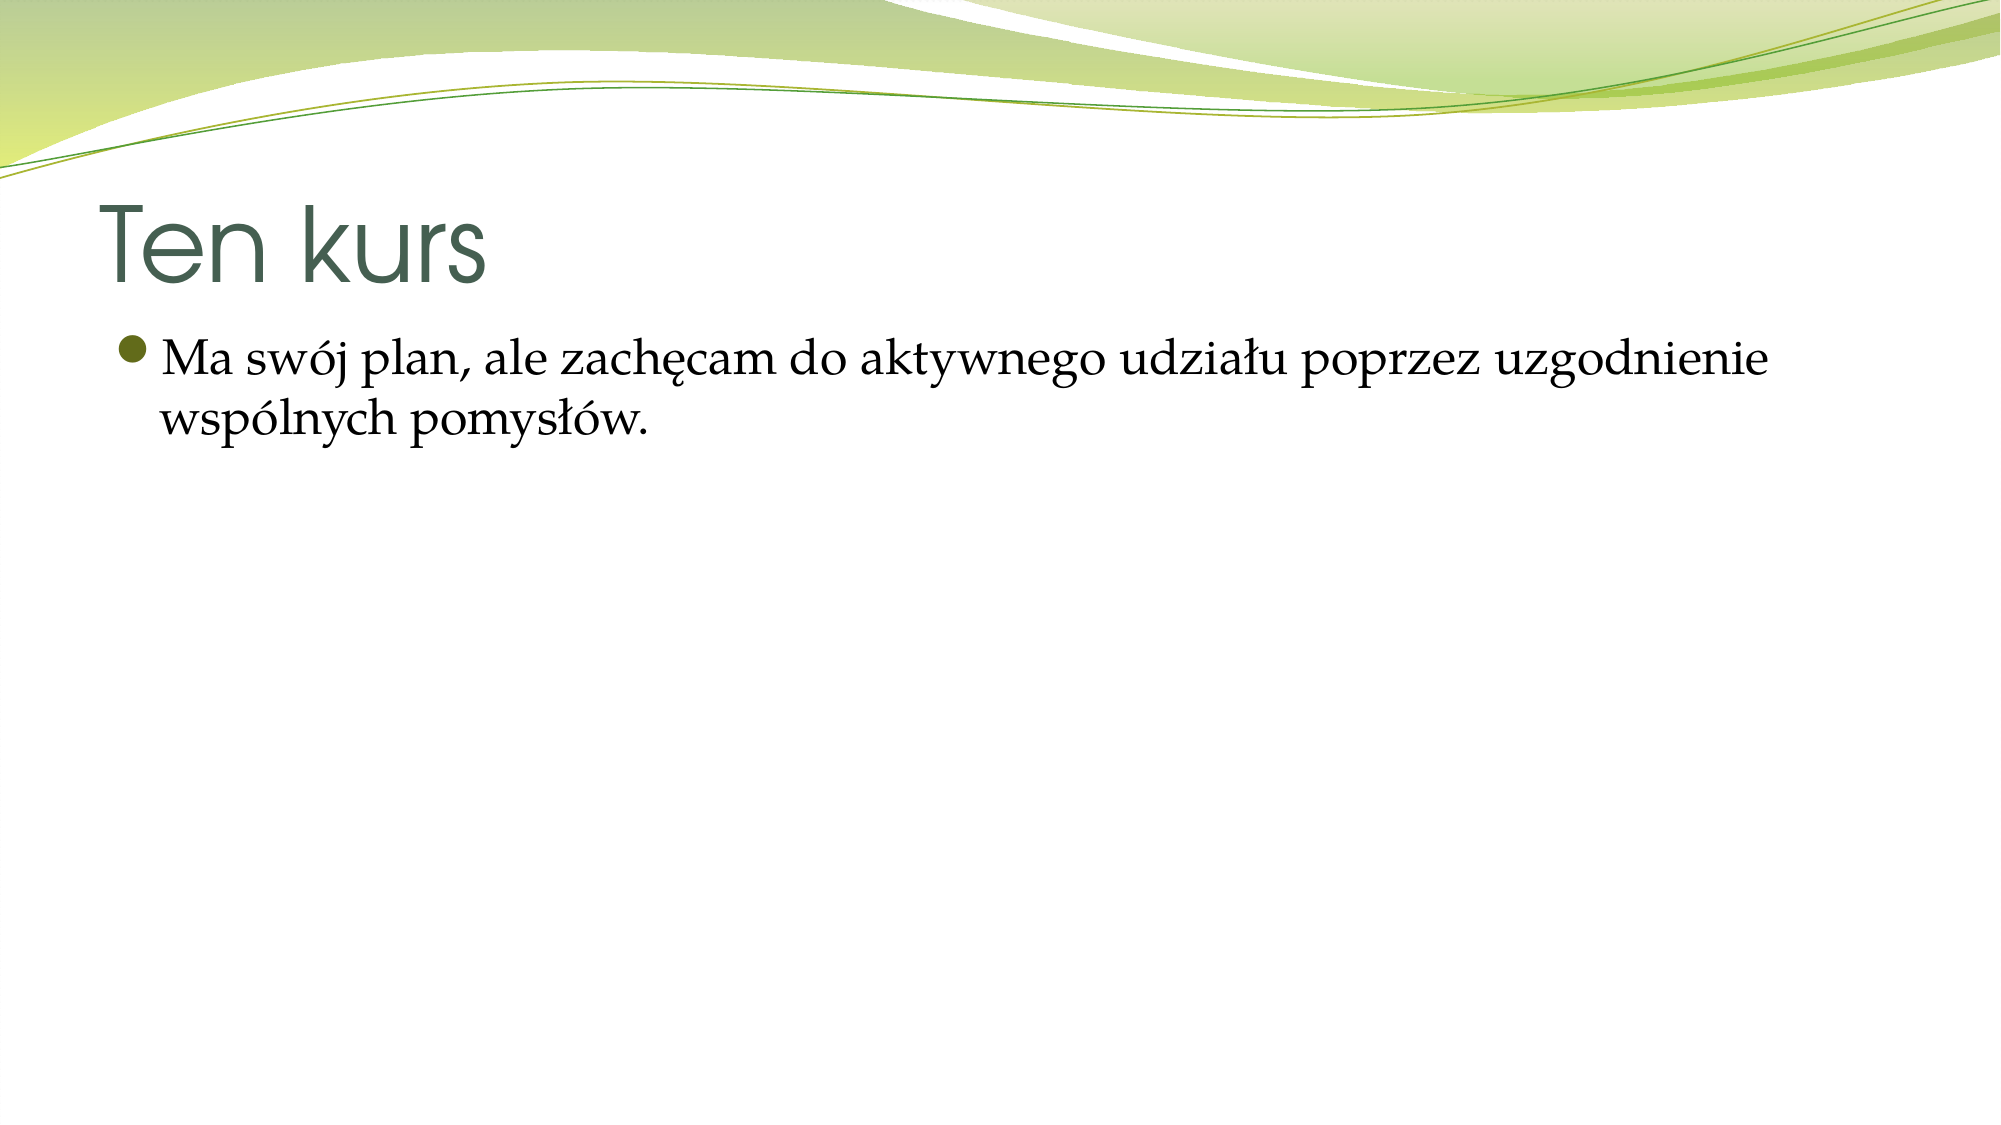

# Ten kurs
Ma swój plan, ale zachęcam do aktywnego udziału poprzez uzgodnienie wspólnych pomysłów.